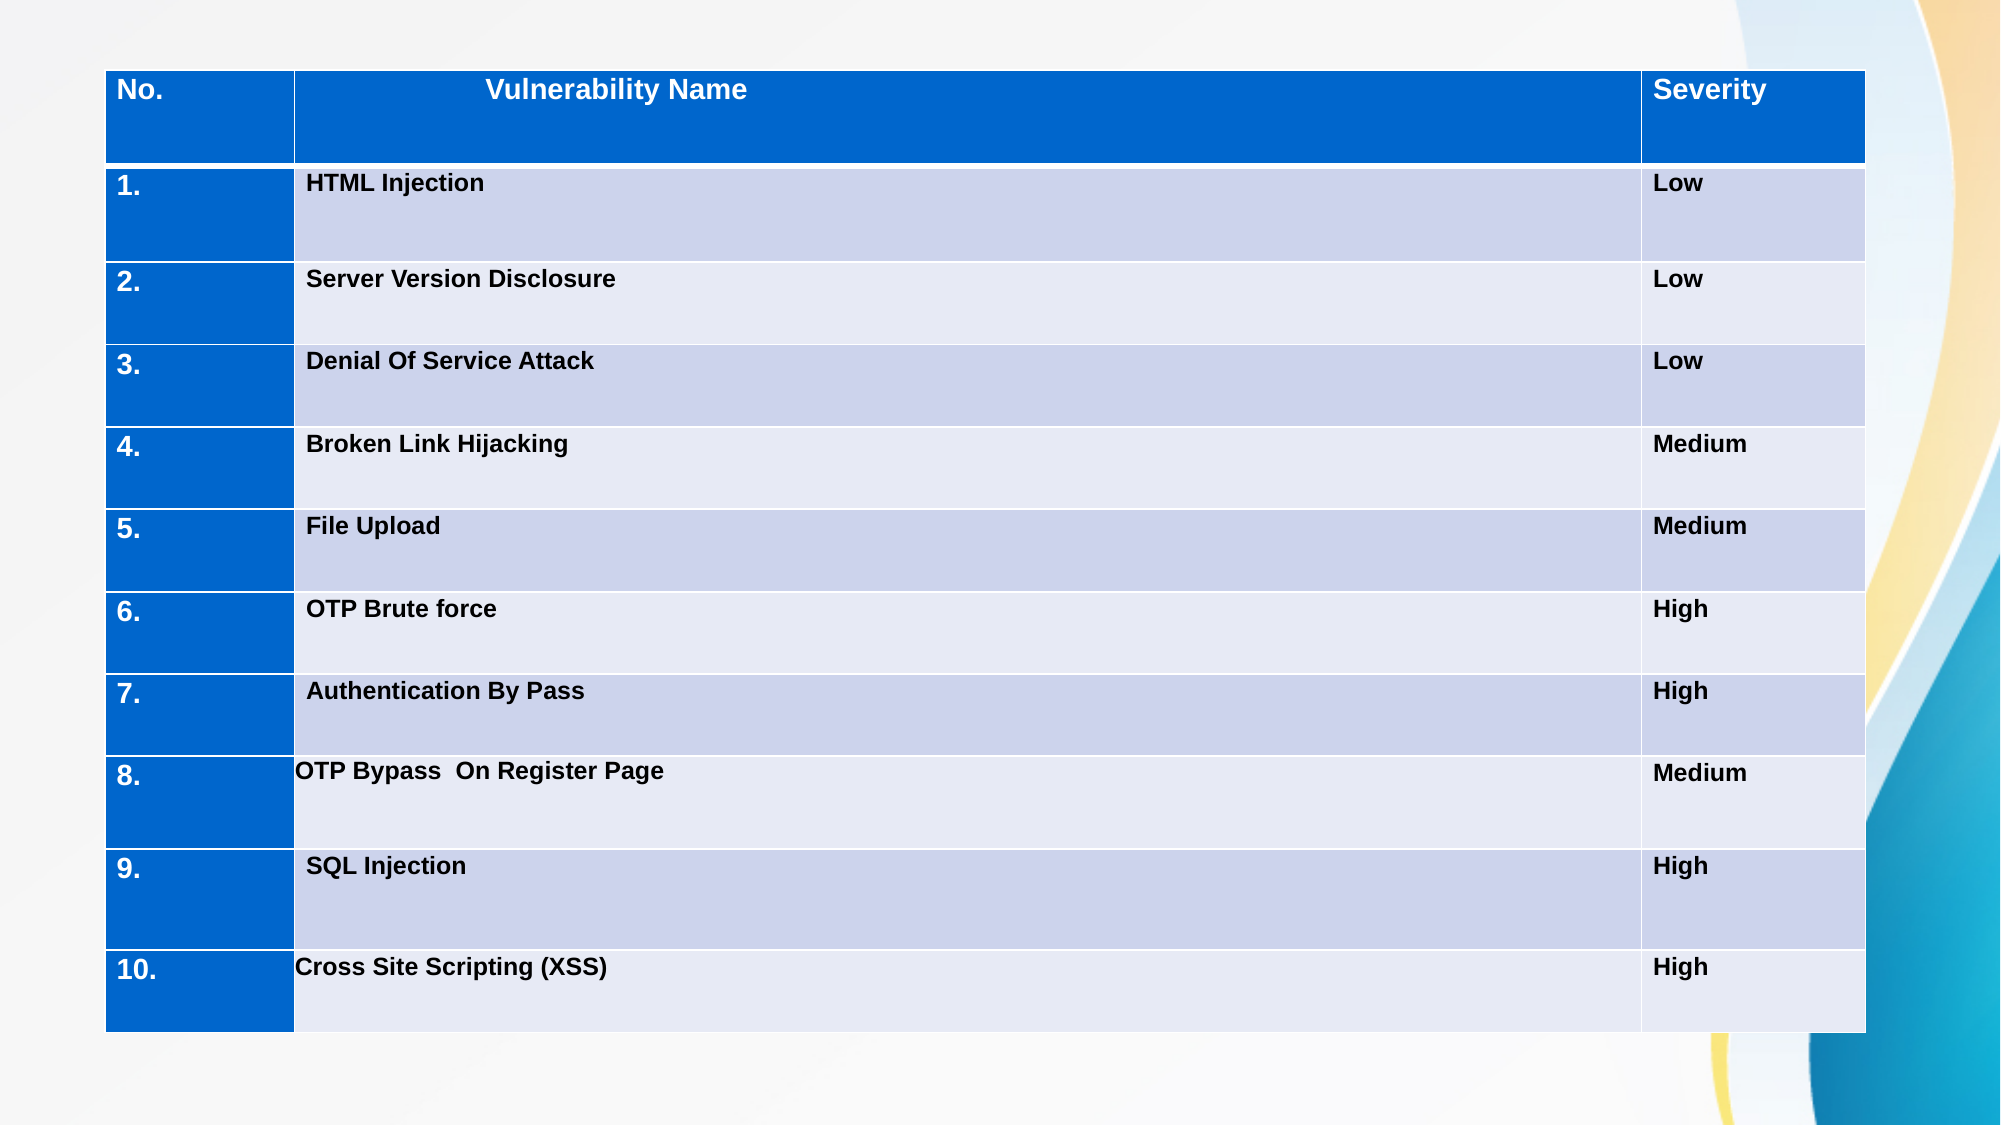

| No. | Vulnerability Name | Severity |
| --- | --- | --- |
| 1. | HTML Injection | Low |
| 2. | Server Version Disclosure | Low |
| 3. | Denial Of Service Attack | Low |
| 4. | Broken Link Hijacking | Medium |
| 5. | File Upload | Medium |
| 6. | OTP Brute force | High |
| 7. | Authentication By Pass | High |
| 8. | OTP Bypass On Register Page | Medium |
| 9. | SQL Injection | High |
| 10. | Cross Site Scripting (XSS) | High |